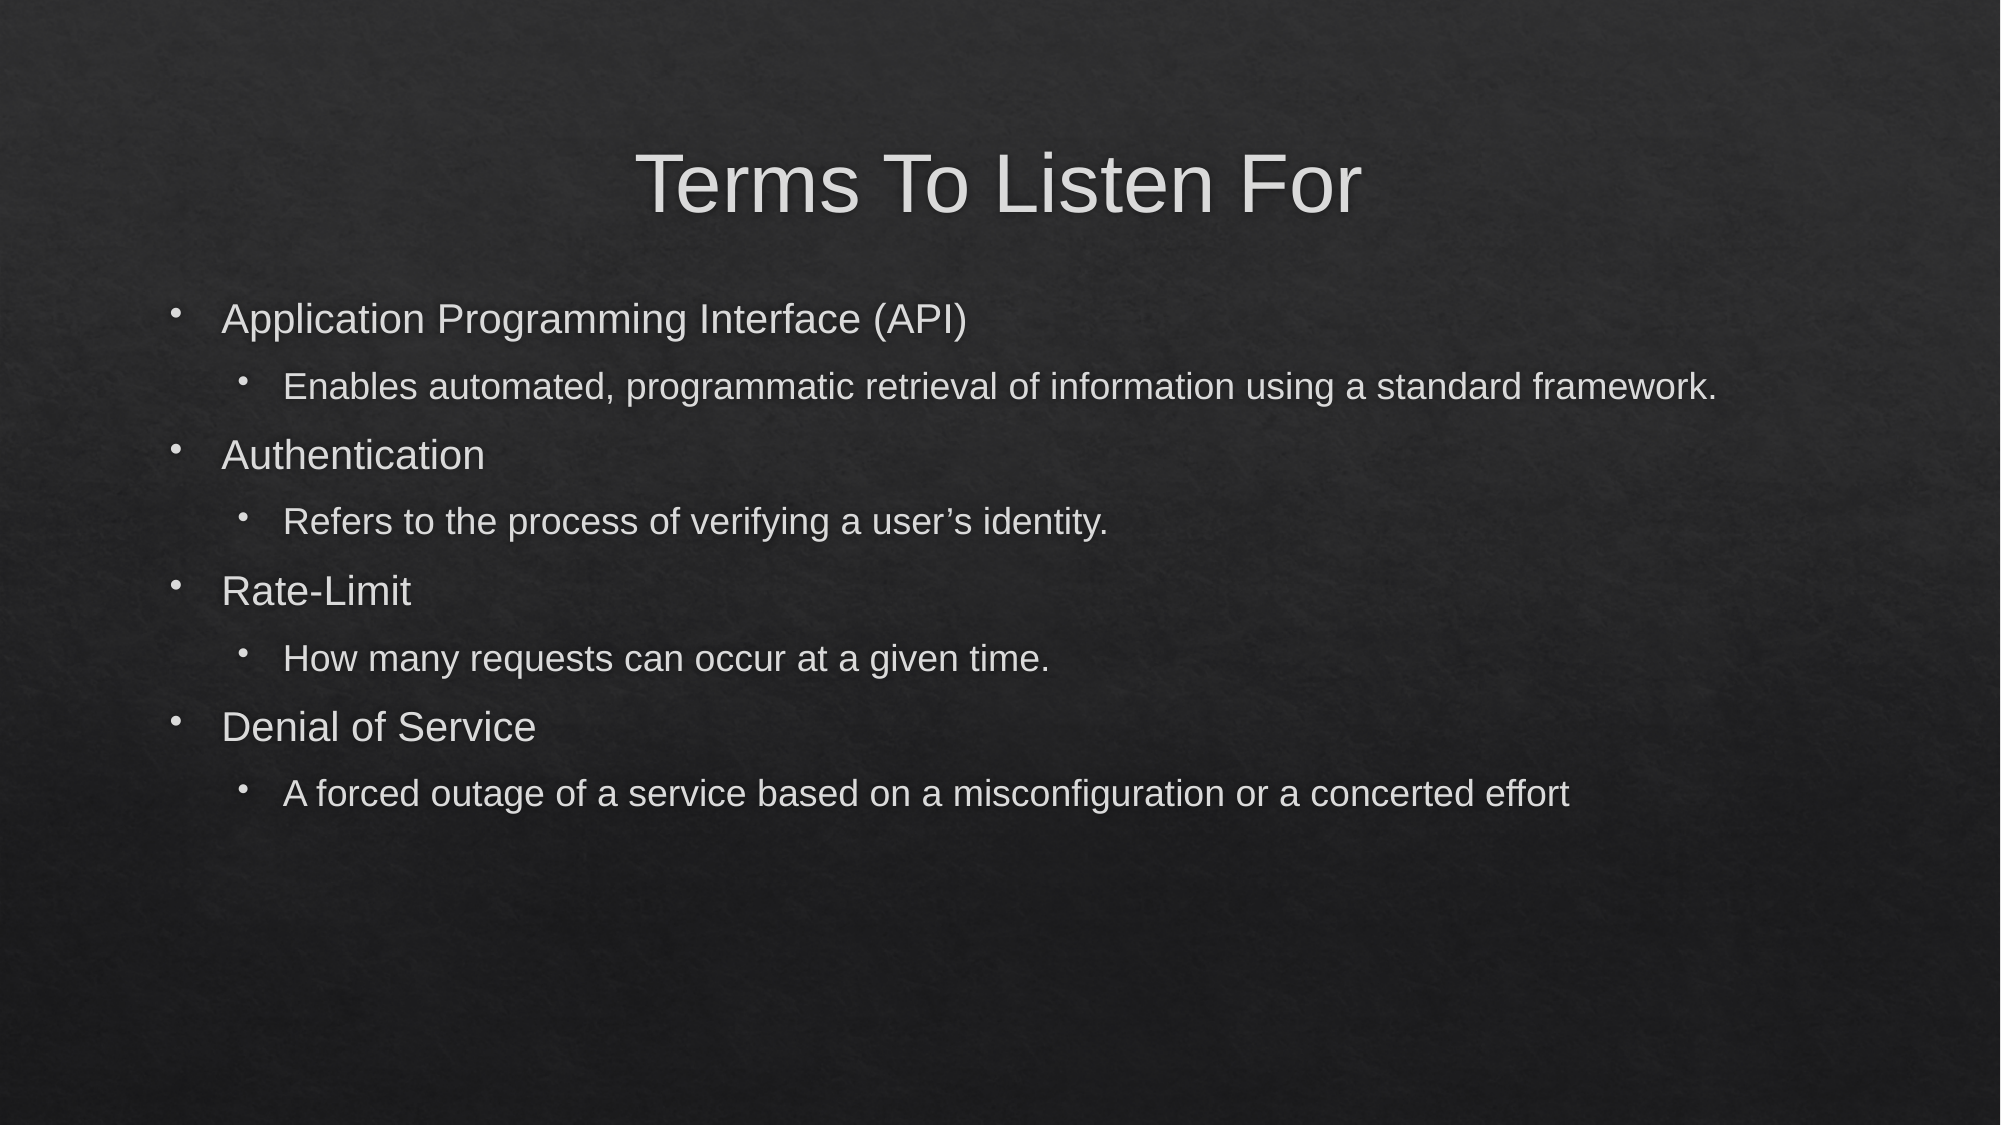

# Terms To Listen For
Application Programming Interface (API)
Enables automated, programmatic retrieval of information using a standard framework.
Authentication
Refers to the process of verifying a user’s identity.
Rate-Limit
How many requests can occur at a given time.
Denial of Service
A forced outage of a service based on a misconfiguration or a concerted effort